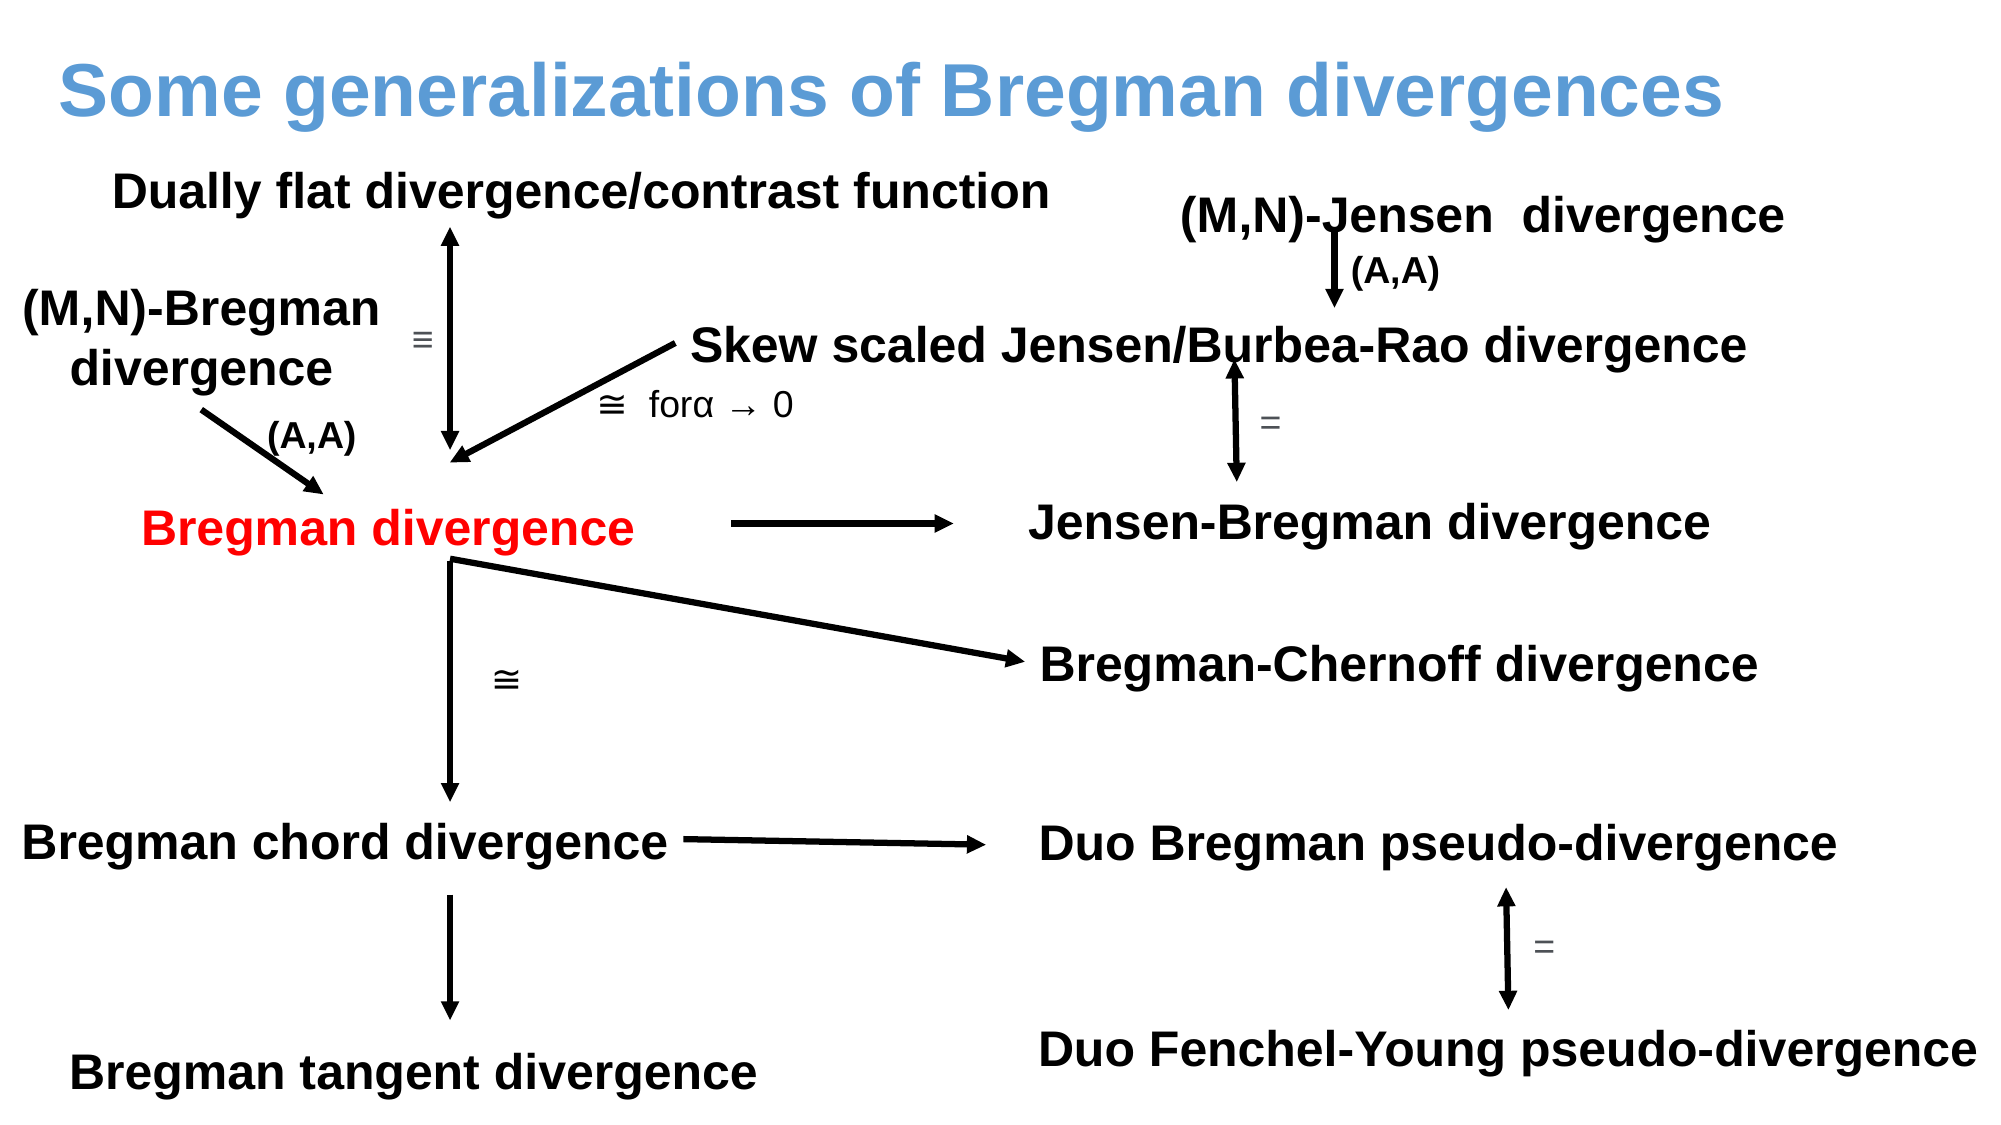

Some generalizations of Bregman divergences
Dually flat divergence/contrast function
(M,N)-Jensen  divergence
(A,A)
(M,N)-Bregman
divergence
Skew scaled Jensen/Burbea-Rao divergence
≡
≅  forα → 0
=
(A,A)
Jensen-Bregman divergence
Bregman divergence
Bregman-Chernoff divergence
≅
Bregman chord divergence
Duo Bregman pseudo-divergence
=
Duo Fenchel-Young pseudo-divergence
Bregman tangent divergence
44